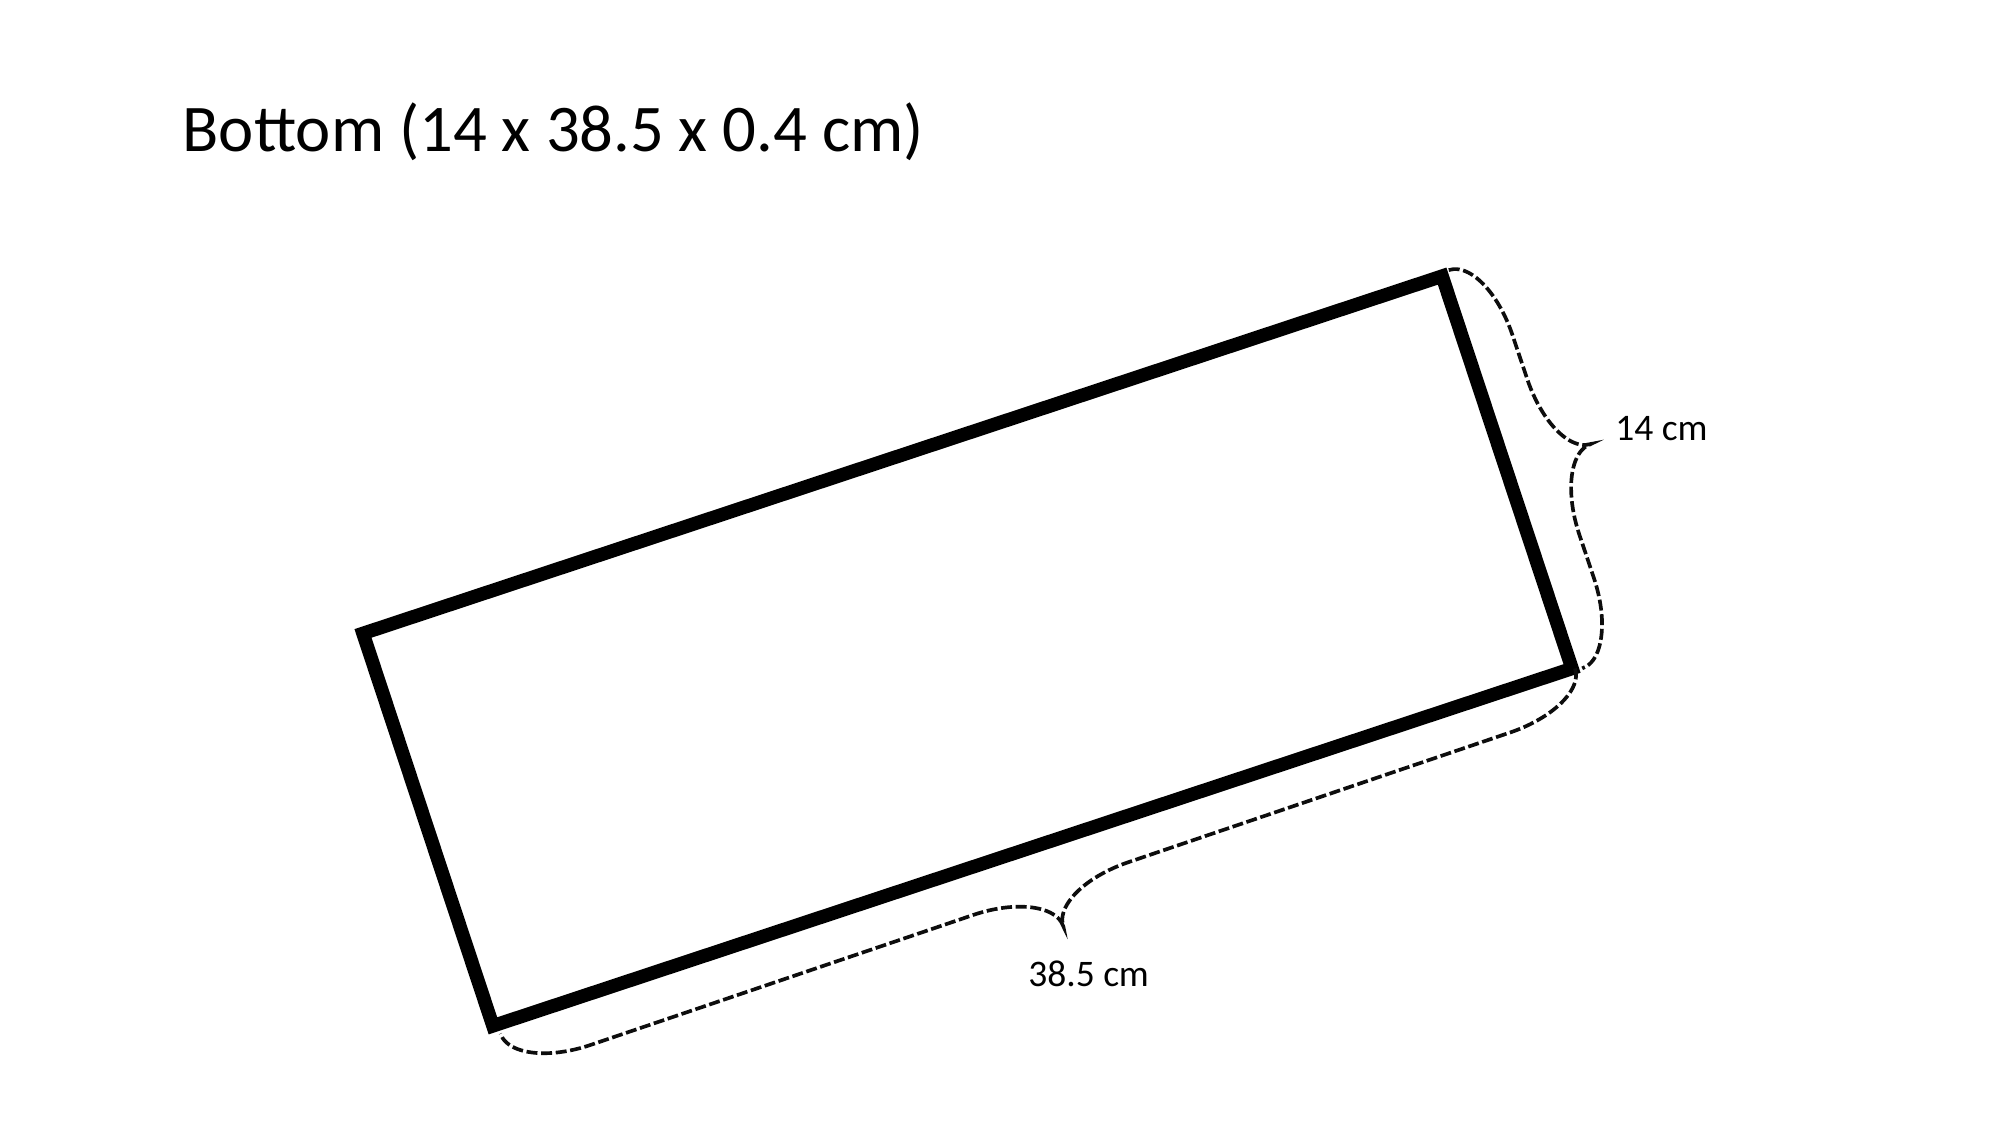

Bottom (14 x 38.5 x 0.4 cm)

14 cm
38.5 cm